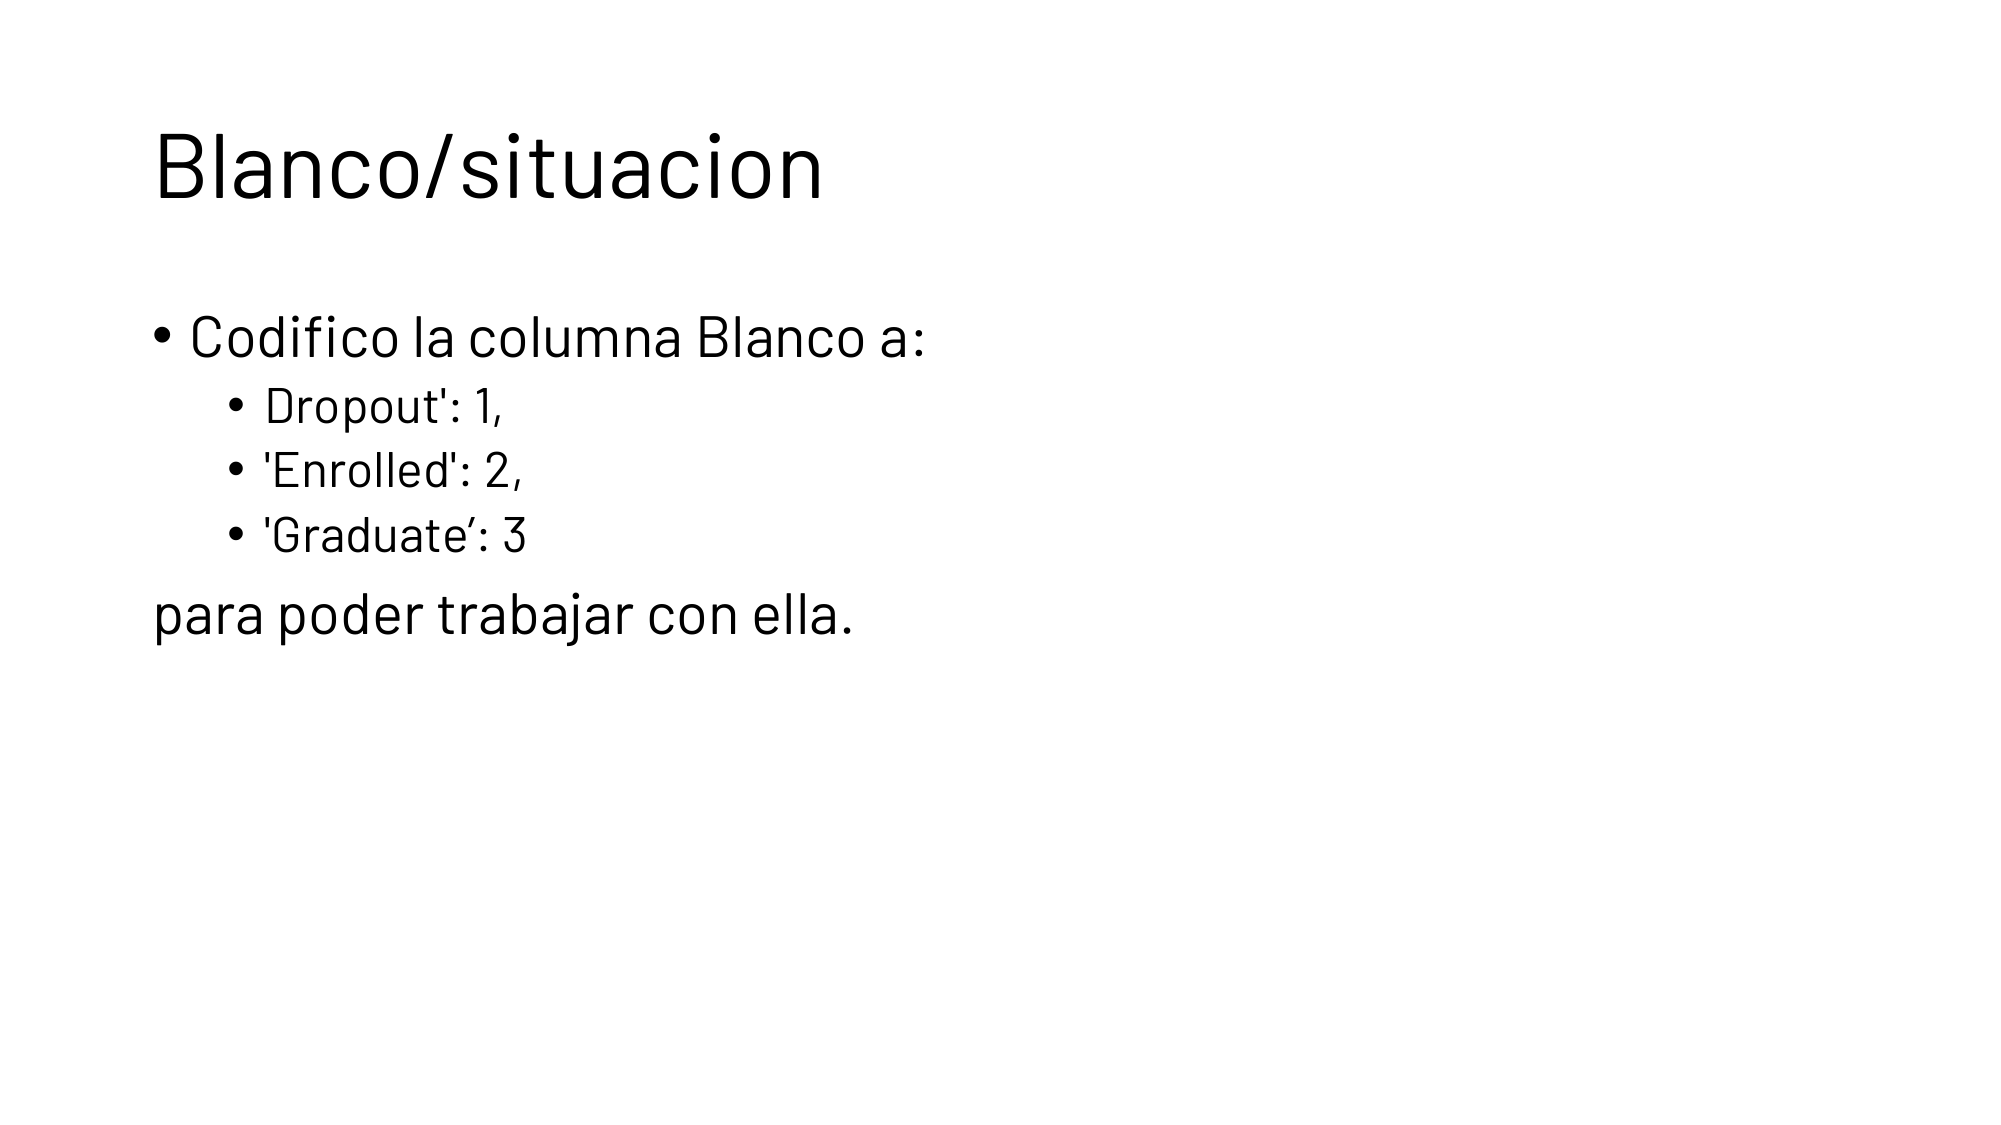

# Blanco/situacion
Codifico la columna Blanco a:
Dropout': 1,
'Enrolled': 2,
'Graduate’: 3
para poder trabajar con ella.